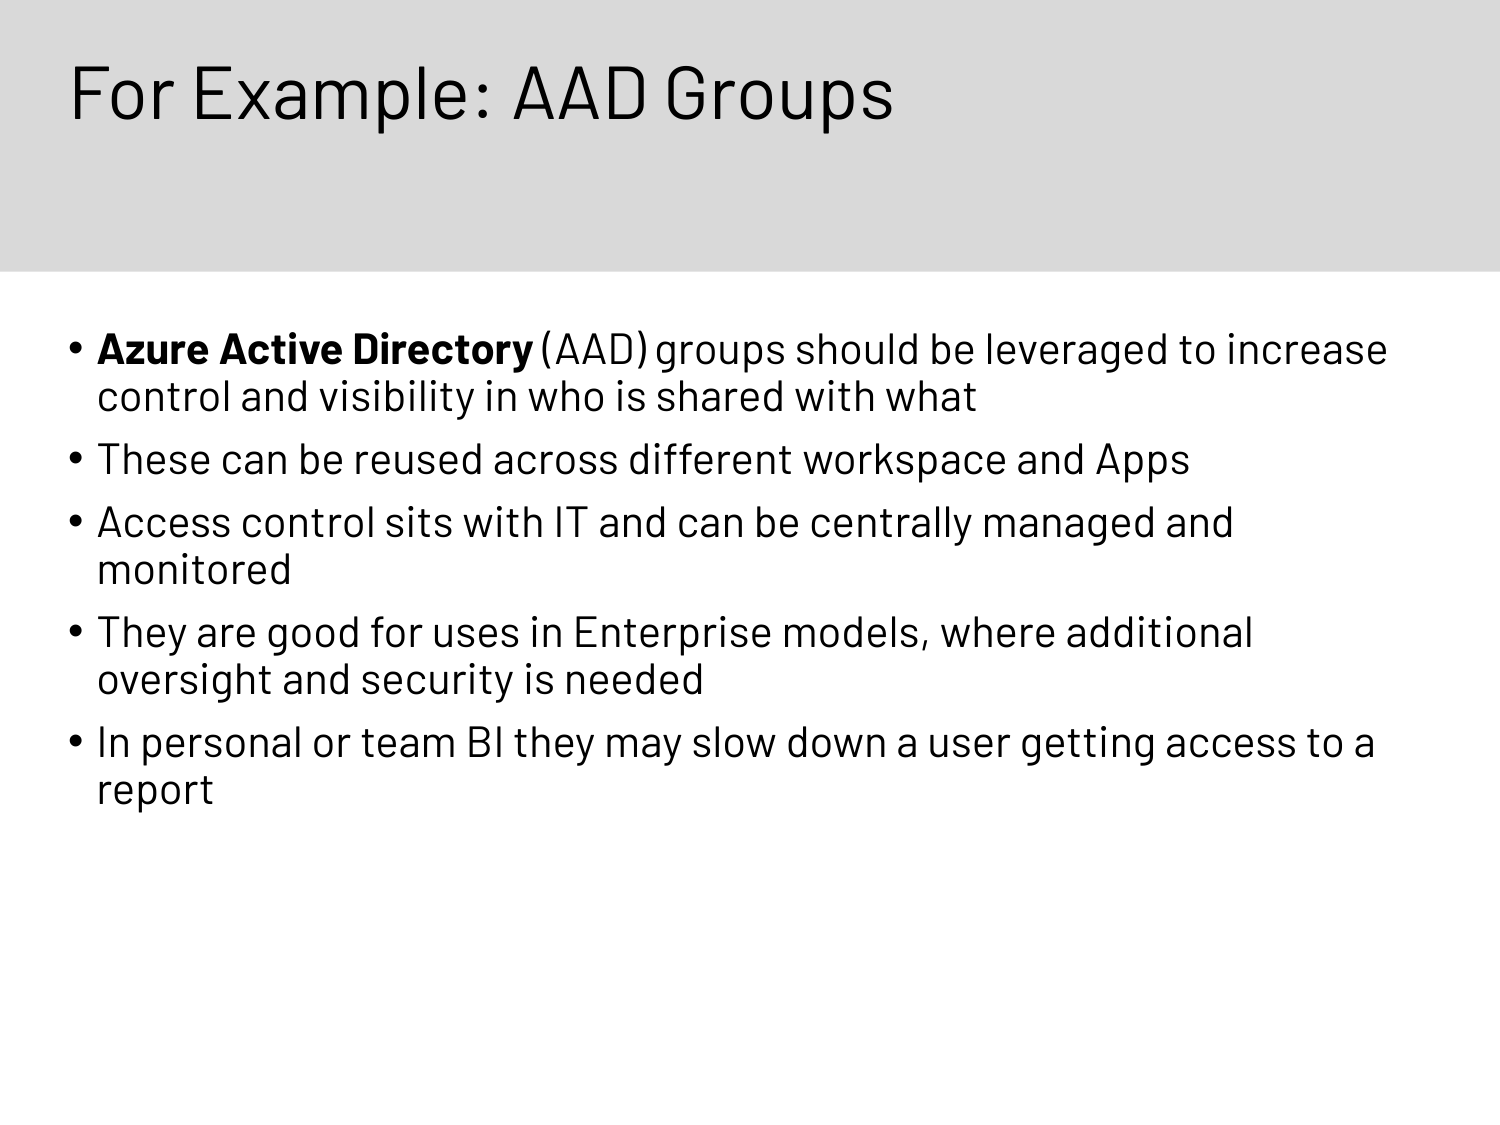

For Example: AAD Groups

Azure Active Directory (AAD) groups should be leveraged to increase control and visibility in who is shared with what
These can be reused across different workspace and Apps
Access control sits with IT and can be centrally managed and monitored
They are good for uses in Enterprise models, where additional oversight and security is needed
In personal or team BI they may slow down a user getting access to a report